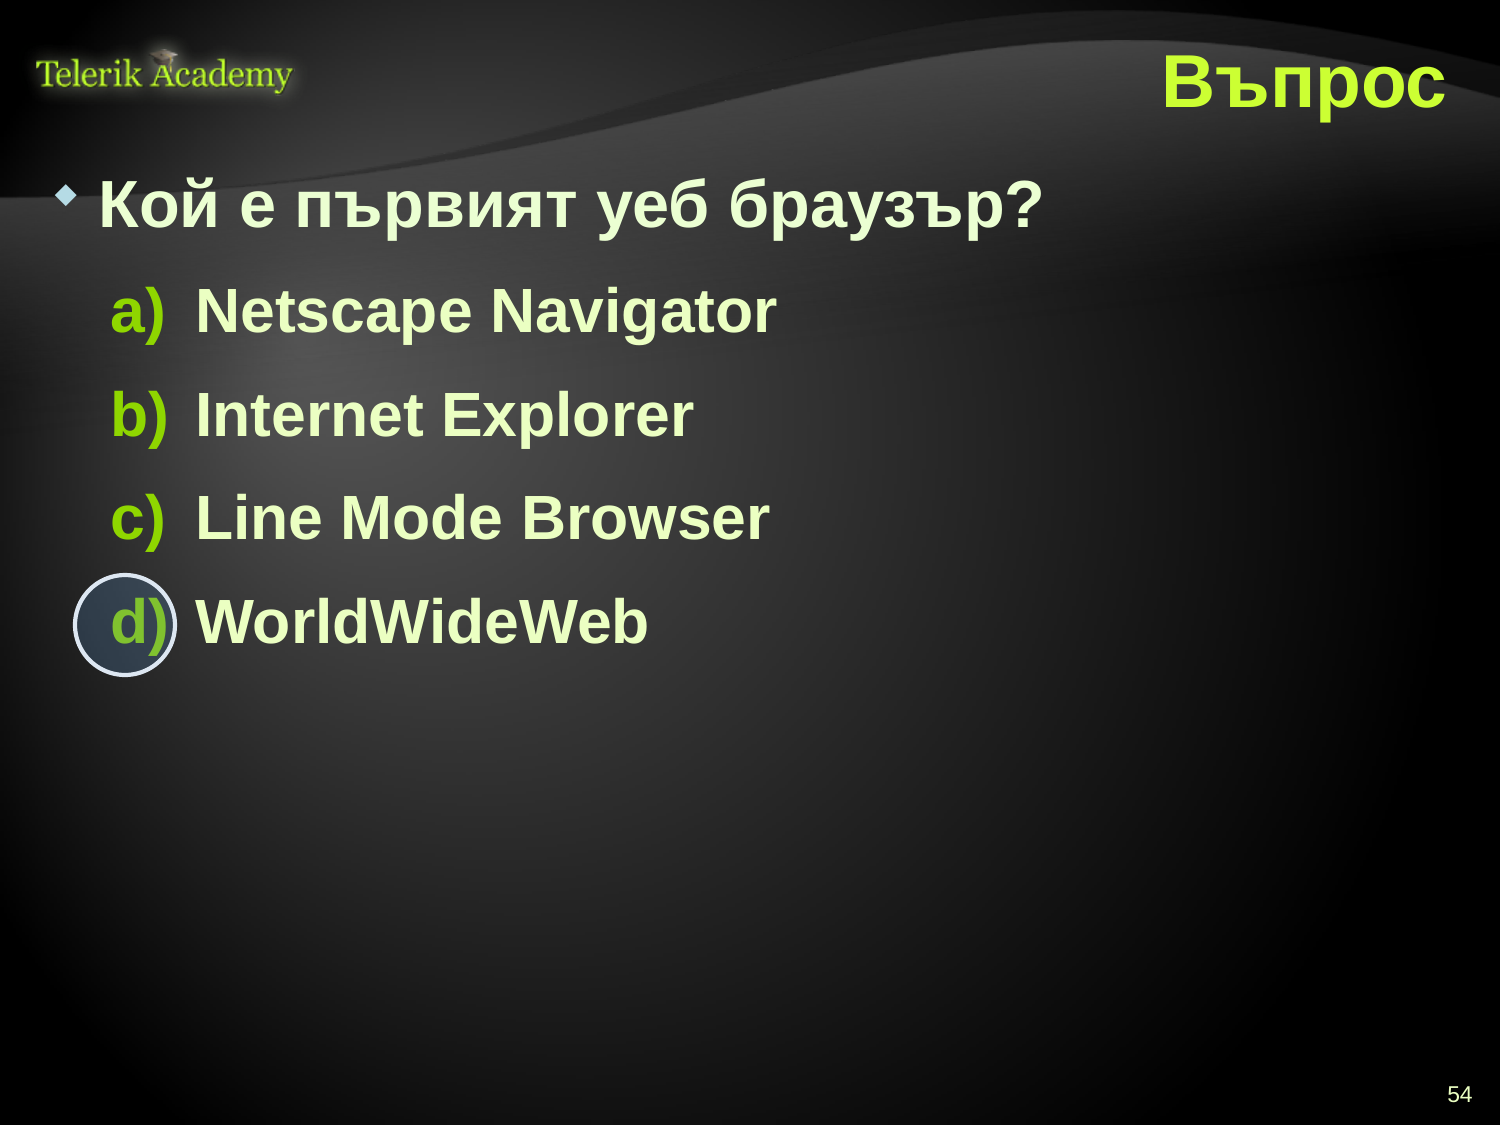

# Въпрос
Кой е първият уеб браузър?
Netscape Navigator
Internet Explorer
Line Mode Browser
WorldWideWeb

54